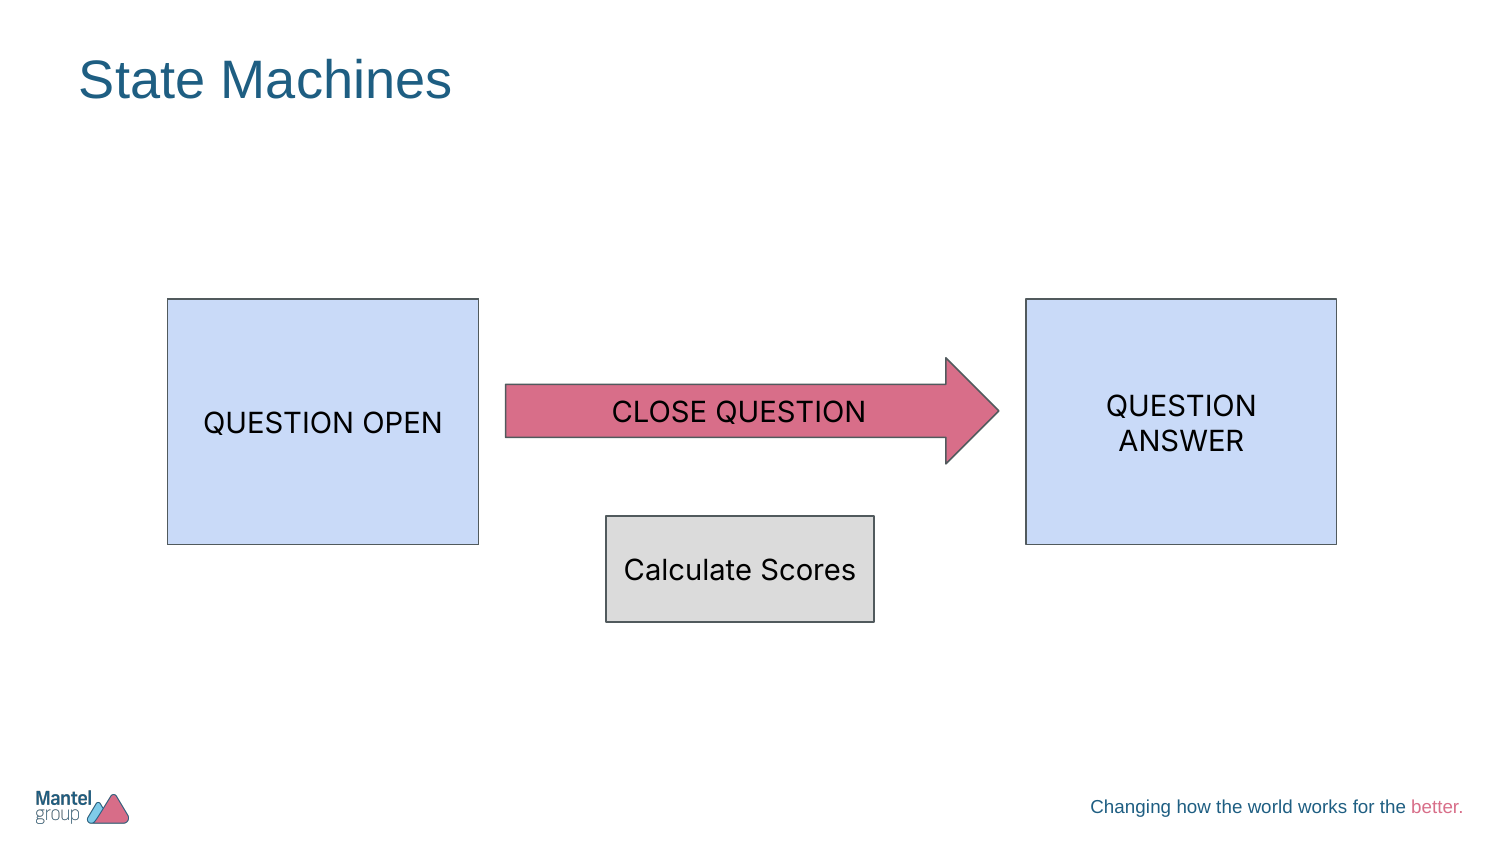

# State Machines
QUESTION OPEN
QUESTION OPEN
QUESTION ANSWER
CLOSE QUESTION
Calculate Scores